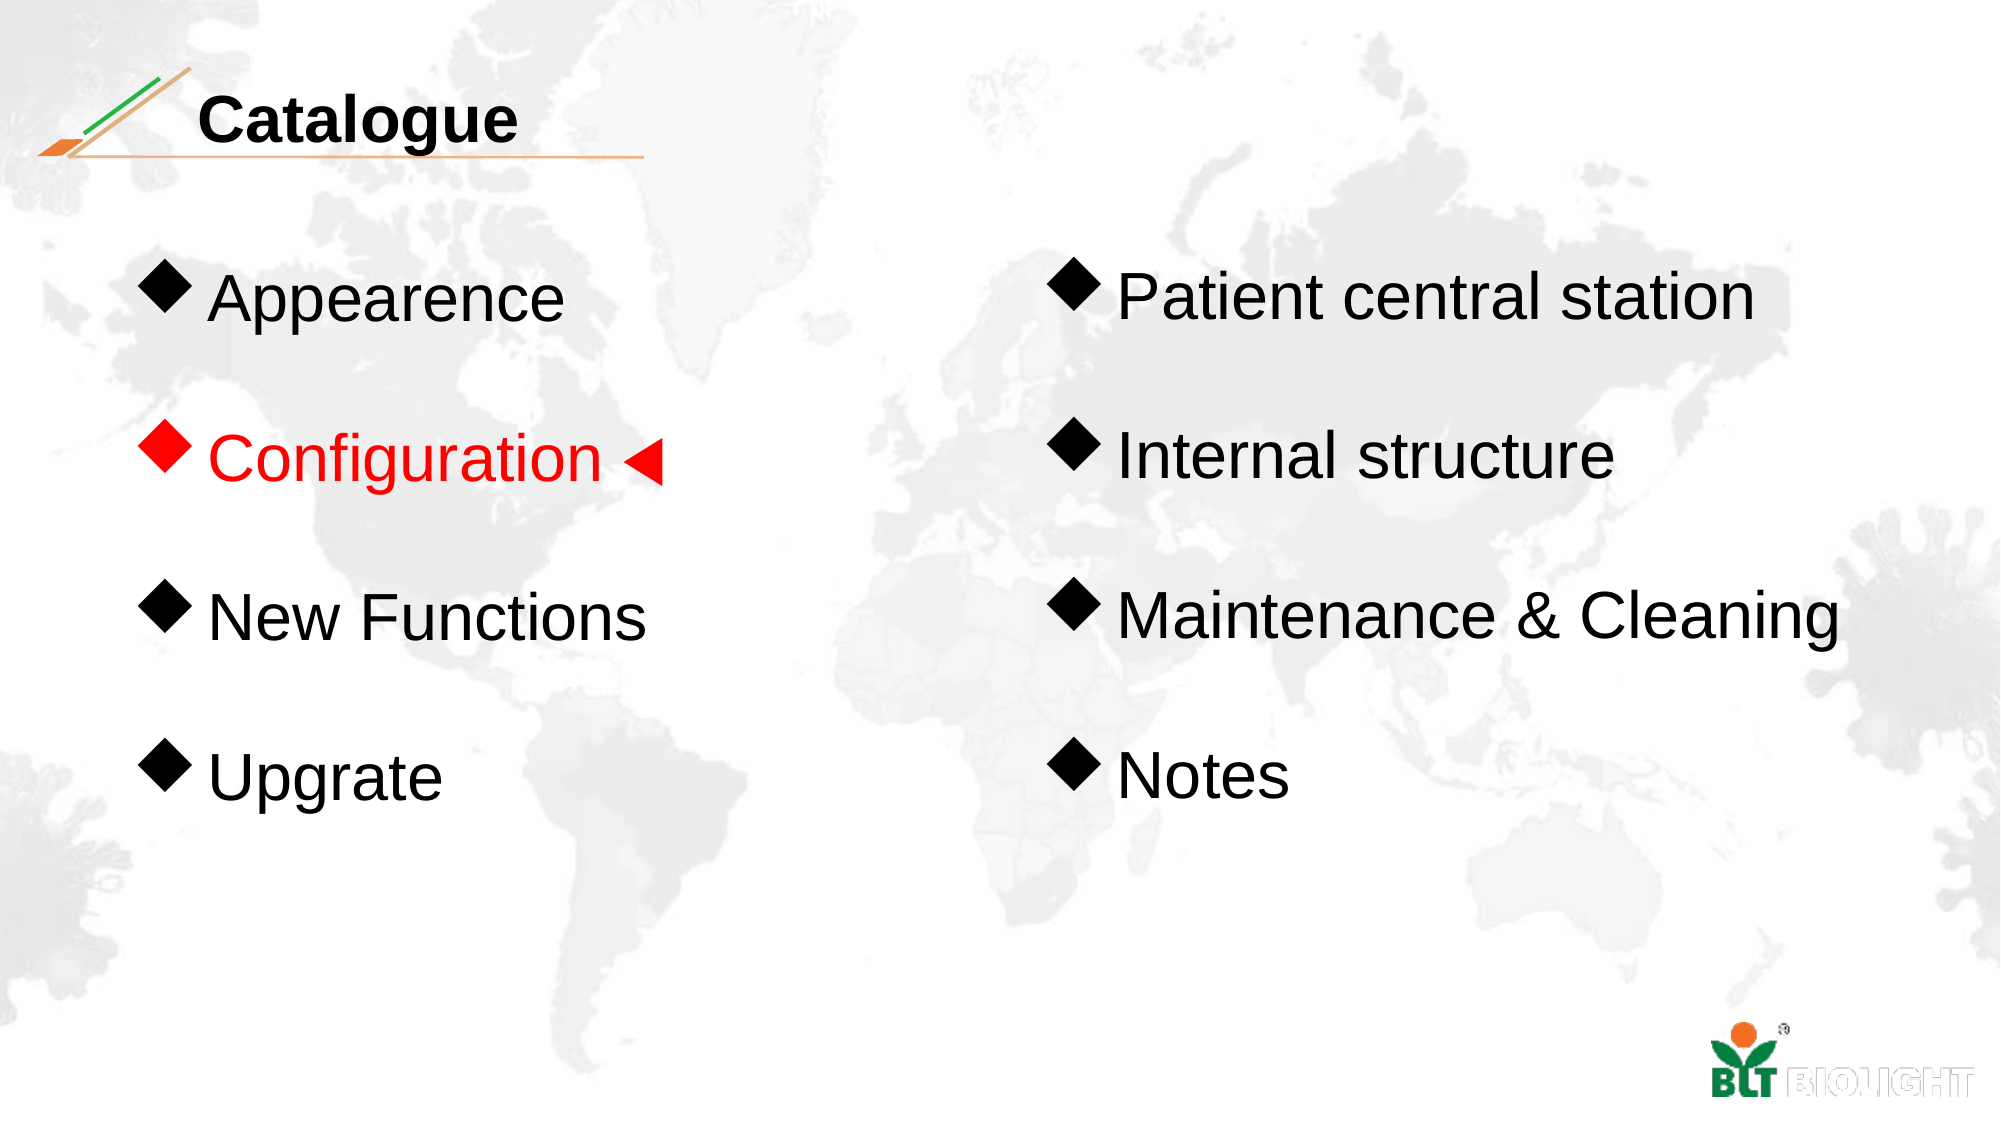

Catalogue
Patient central station

Internal structure

Maintenance & Cleaning

Notes
Appearence

Configuration ◀

New Functions

Upgrate